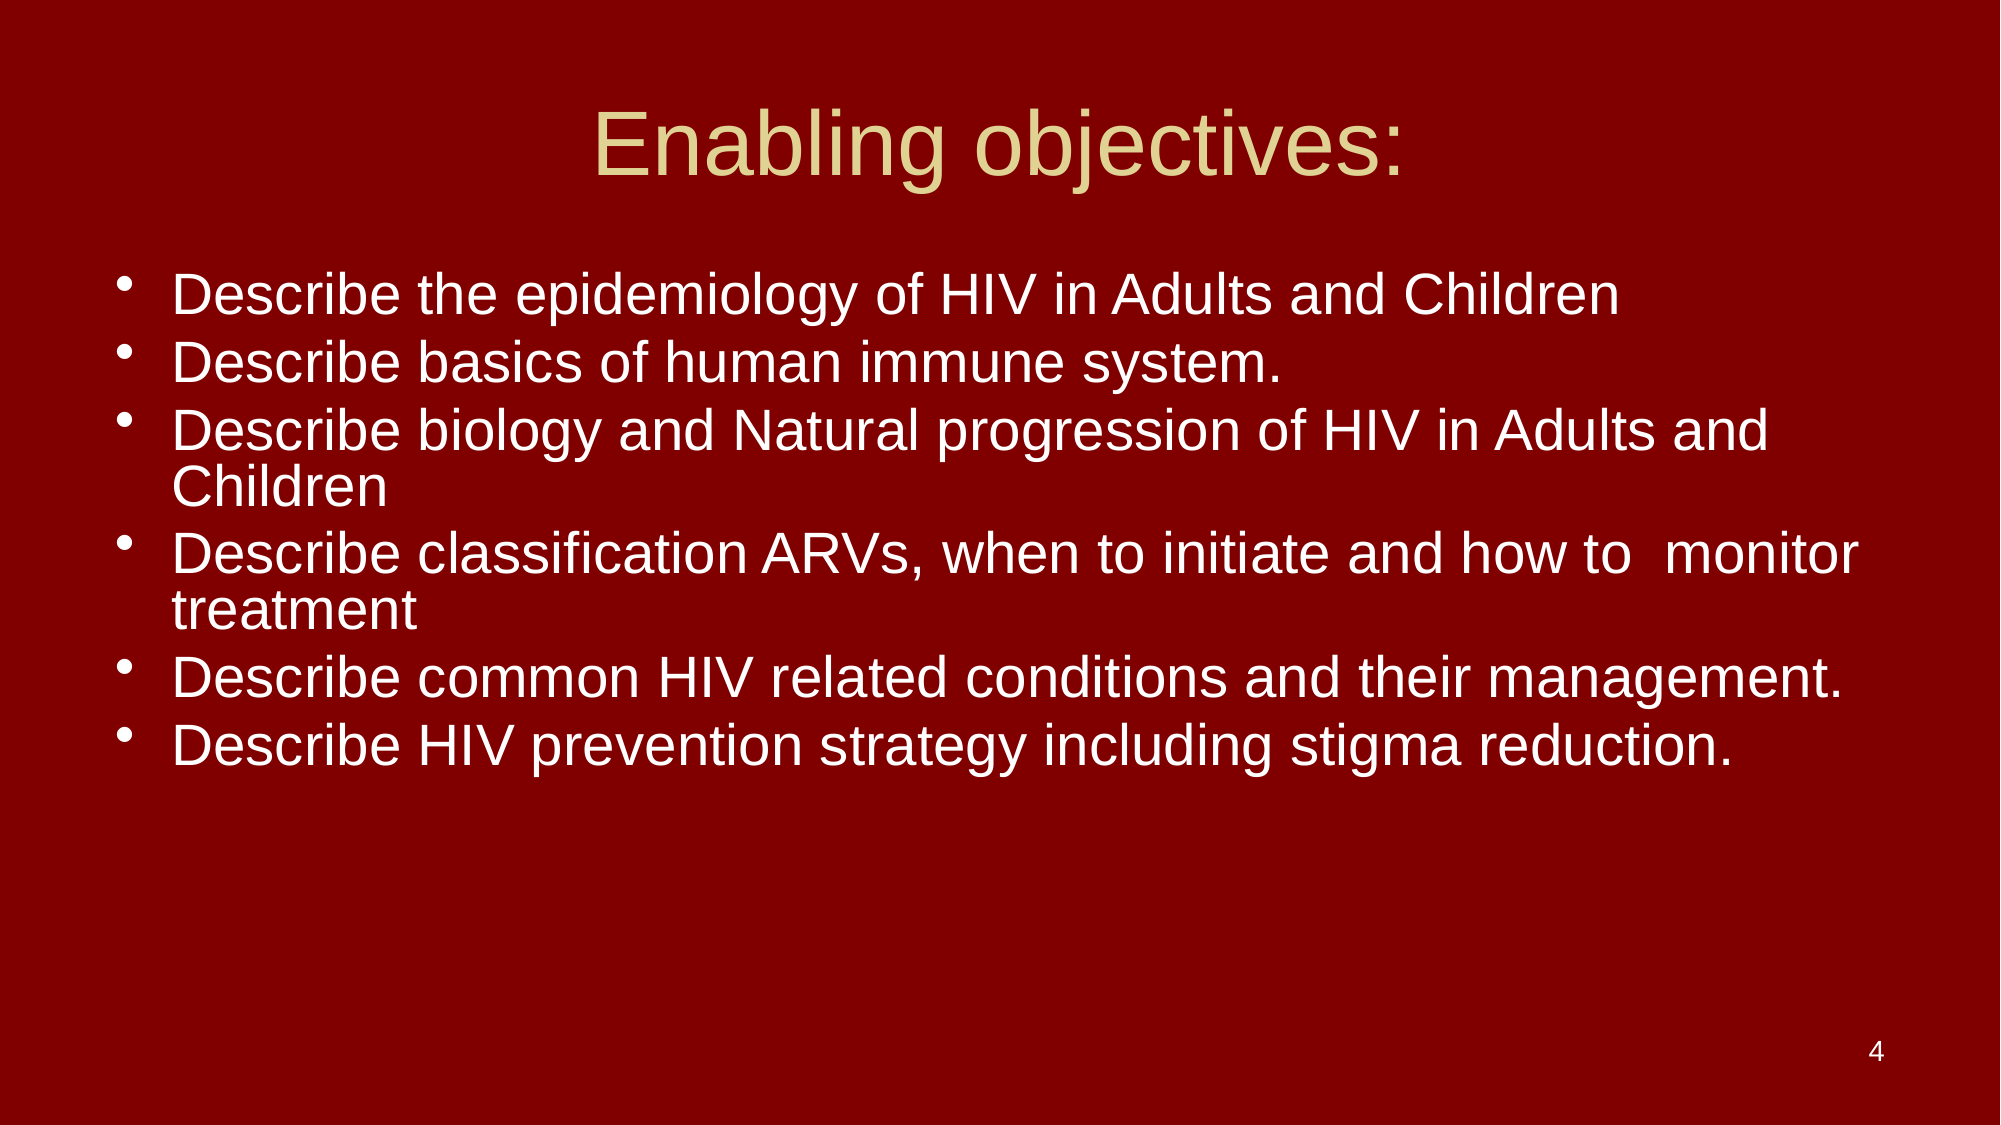

# Enabling objectives:
Describe the epidemiology of HIV in Adults and Children
Describe basics of human immune system.
Describe biology and Natural progression of HIV in Adults and Children
Describe classification ARVs, when to initiate and how to  monitor treatment
Describe common HIV related conditions and their management.
Describe HIV prevention strategy including stigma reduction.

4